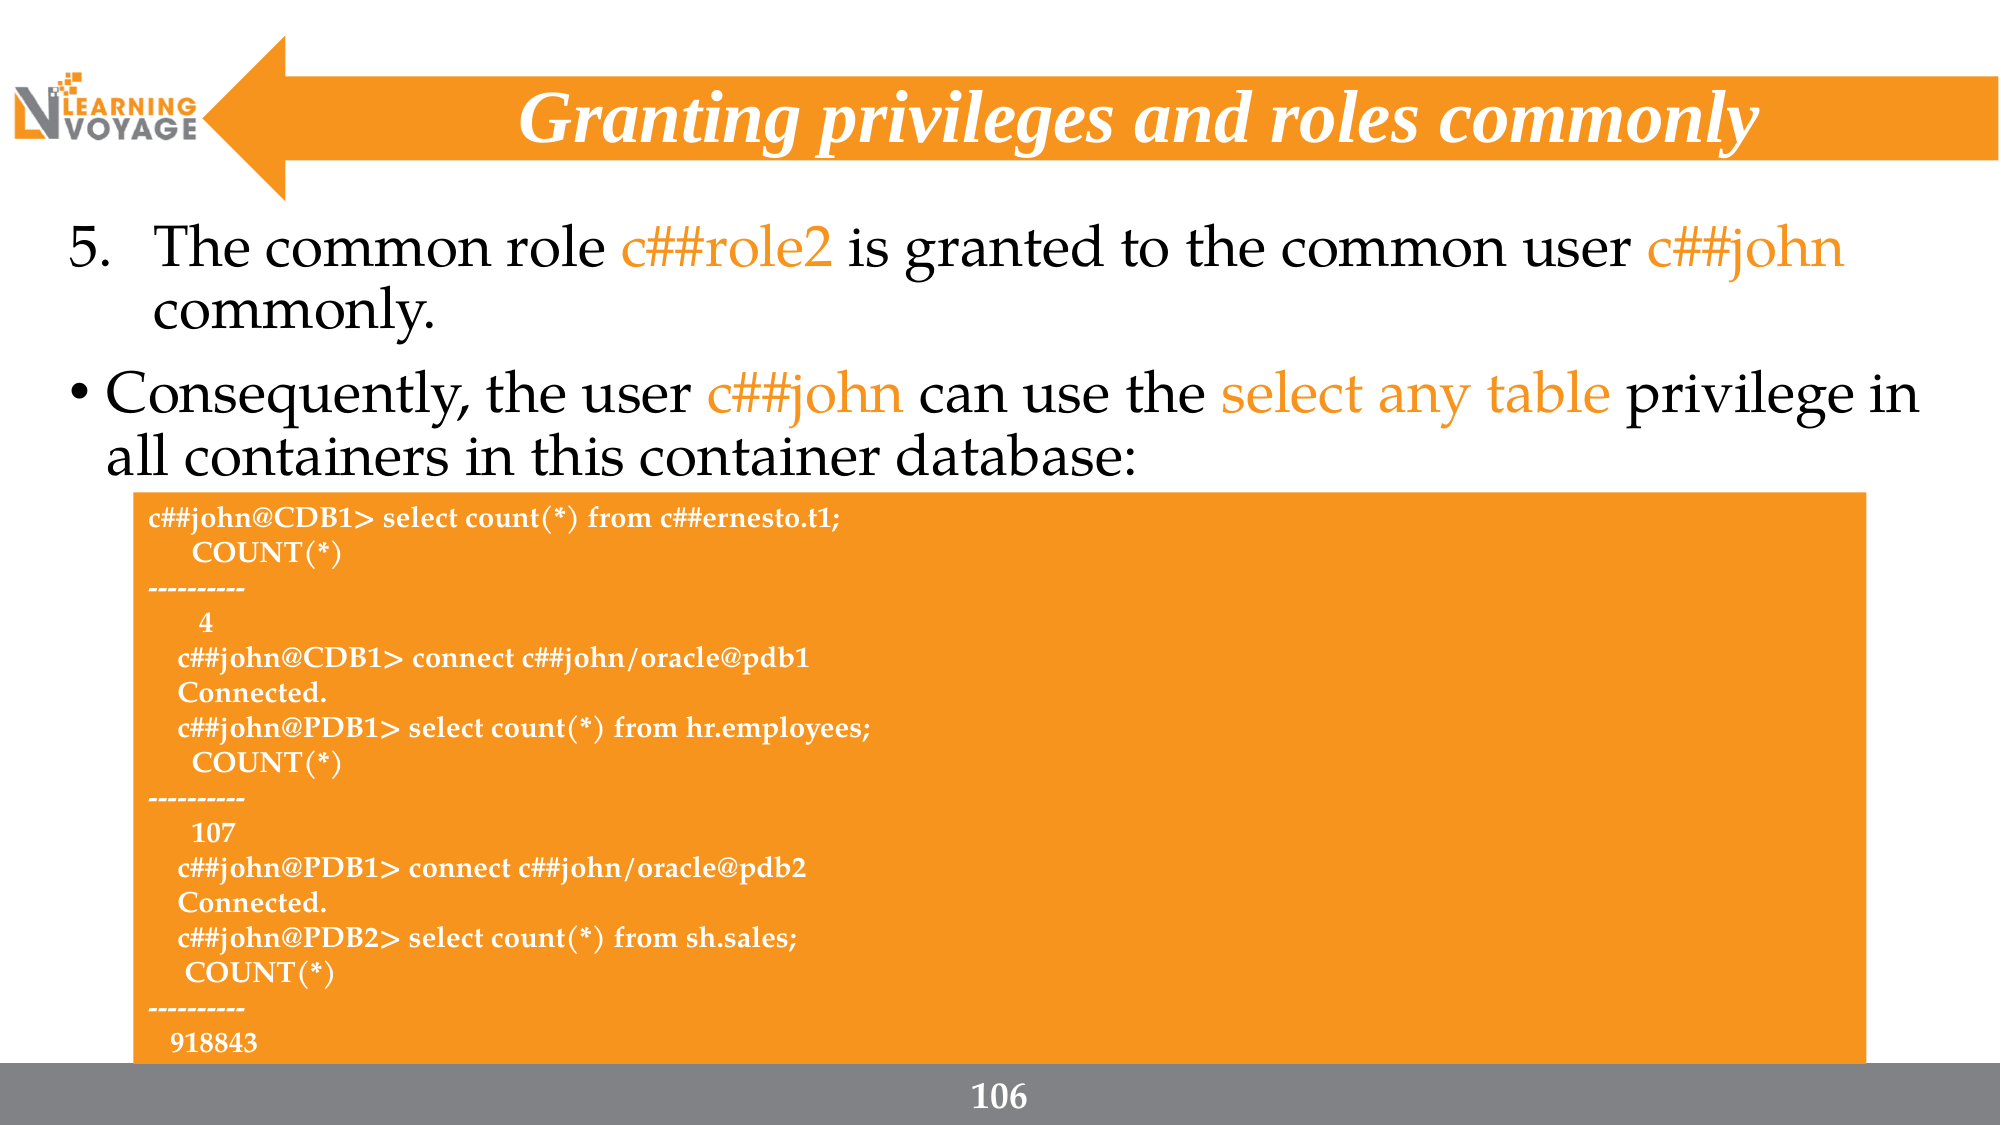

# Granting privileges and roles commonly
The common role c##role2 is granted to the common user c##john commonly.
Consequently, the user c##john can use the select any table privilege in all containers in this container database:
c##john@CDB1> select count(*) from c##ernesto.t1;
      COUNT(*)
----------
       4
    c##john@CDB1> connect c##john/oracle@pdb1
    Connected.
    c##john@PDB1> select count(*) from hr.employees;
      COUNT(*)
----------
      107
    c##john@PDB1> connect c##john/oracle@pdb2
    Connected.
    c##john@PDB2> select count(*) from sh.sales;
     COUNT(*)
----------
   918843
106